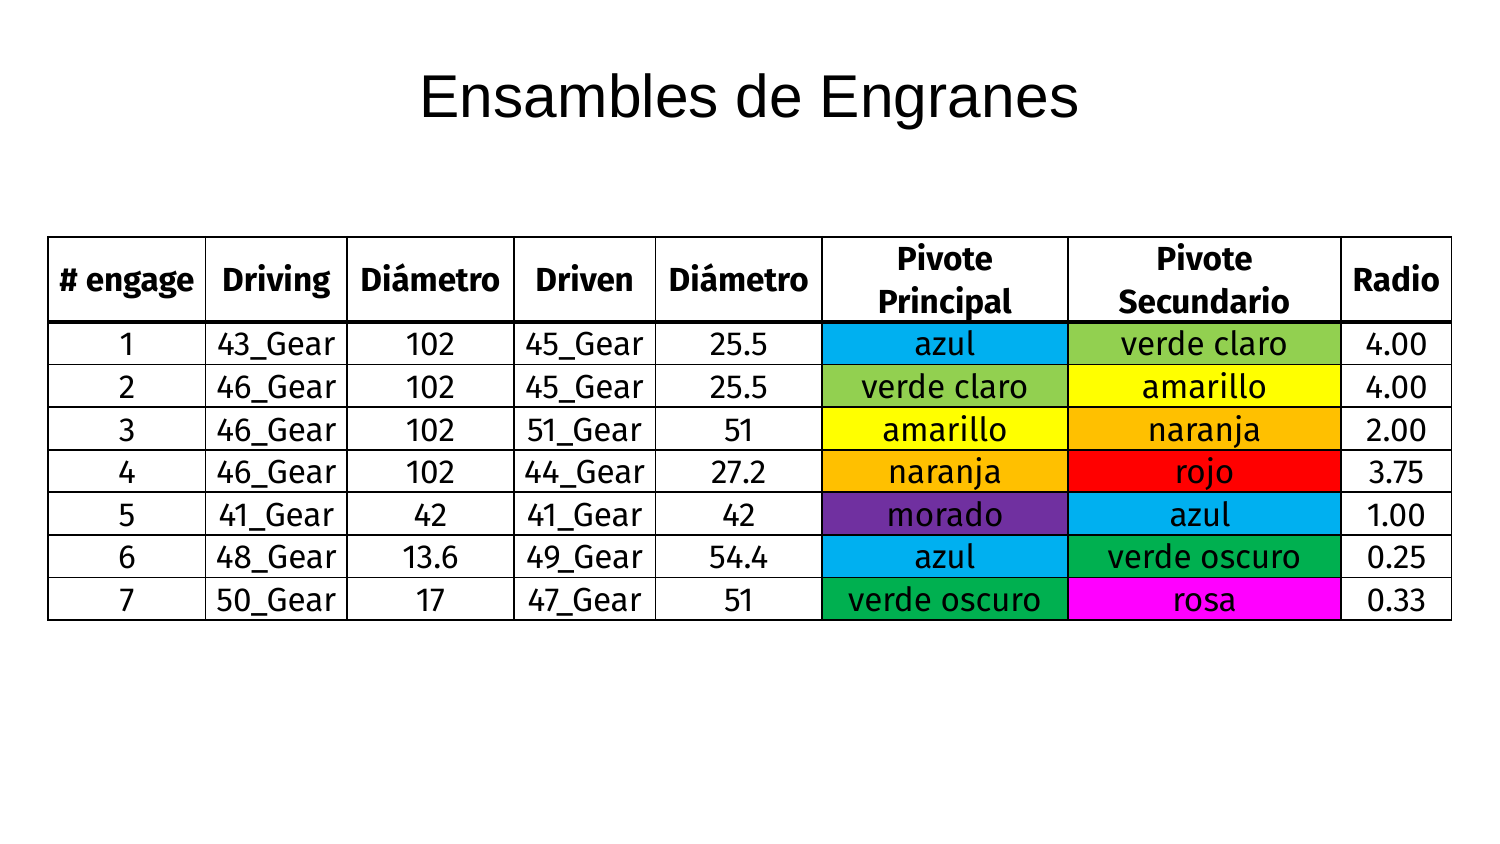

# Ensambles de Engranes
| # engage | Driving | Diámetro | Driven | Diámetro | Pivote Principal | Pivote Secundario | Radio |
| --- | --- | --- | --- | --- | --- | --- | --- |
| 1 | 43\_Gear | 102 | 45\_Gear | 25.5 | azul | verde claro | 4.00 |
| 2 | 46\_Gear | 102 | 45\_Gear | 25.5 | verde claro | amarillo | 4.00 |
| 3 | 46\_Gear | 102 | 51\_Gear | 51 | amarillo | naranja | 2.00 |
| 4 | 46\_Gear | 102 | 44\_Gear | 27.2 | naranja | rojo | 3.75 |
| 5 | 41\_Gear | 42 | 41\_Gear | 42 | morado | azul | 1.00 |
| 6 | 48\_Gear | 13.6 | 49\_Gear | 54.4 | azul | verde oscuro | 0.25 |
| 7 | 50\_Gear | 17 | 47\_Gear | 51 | verde oscuro | rosa | 0.33 |